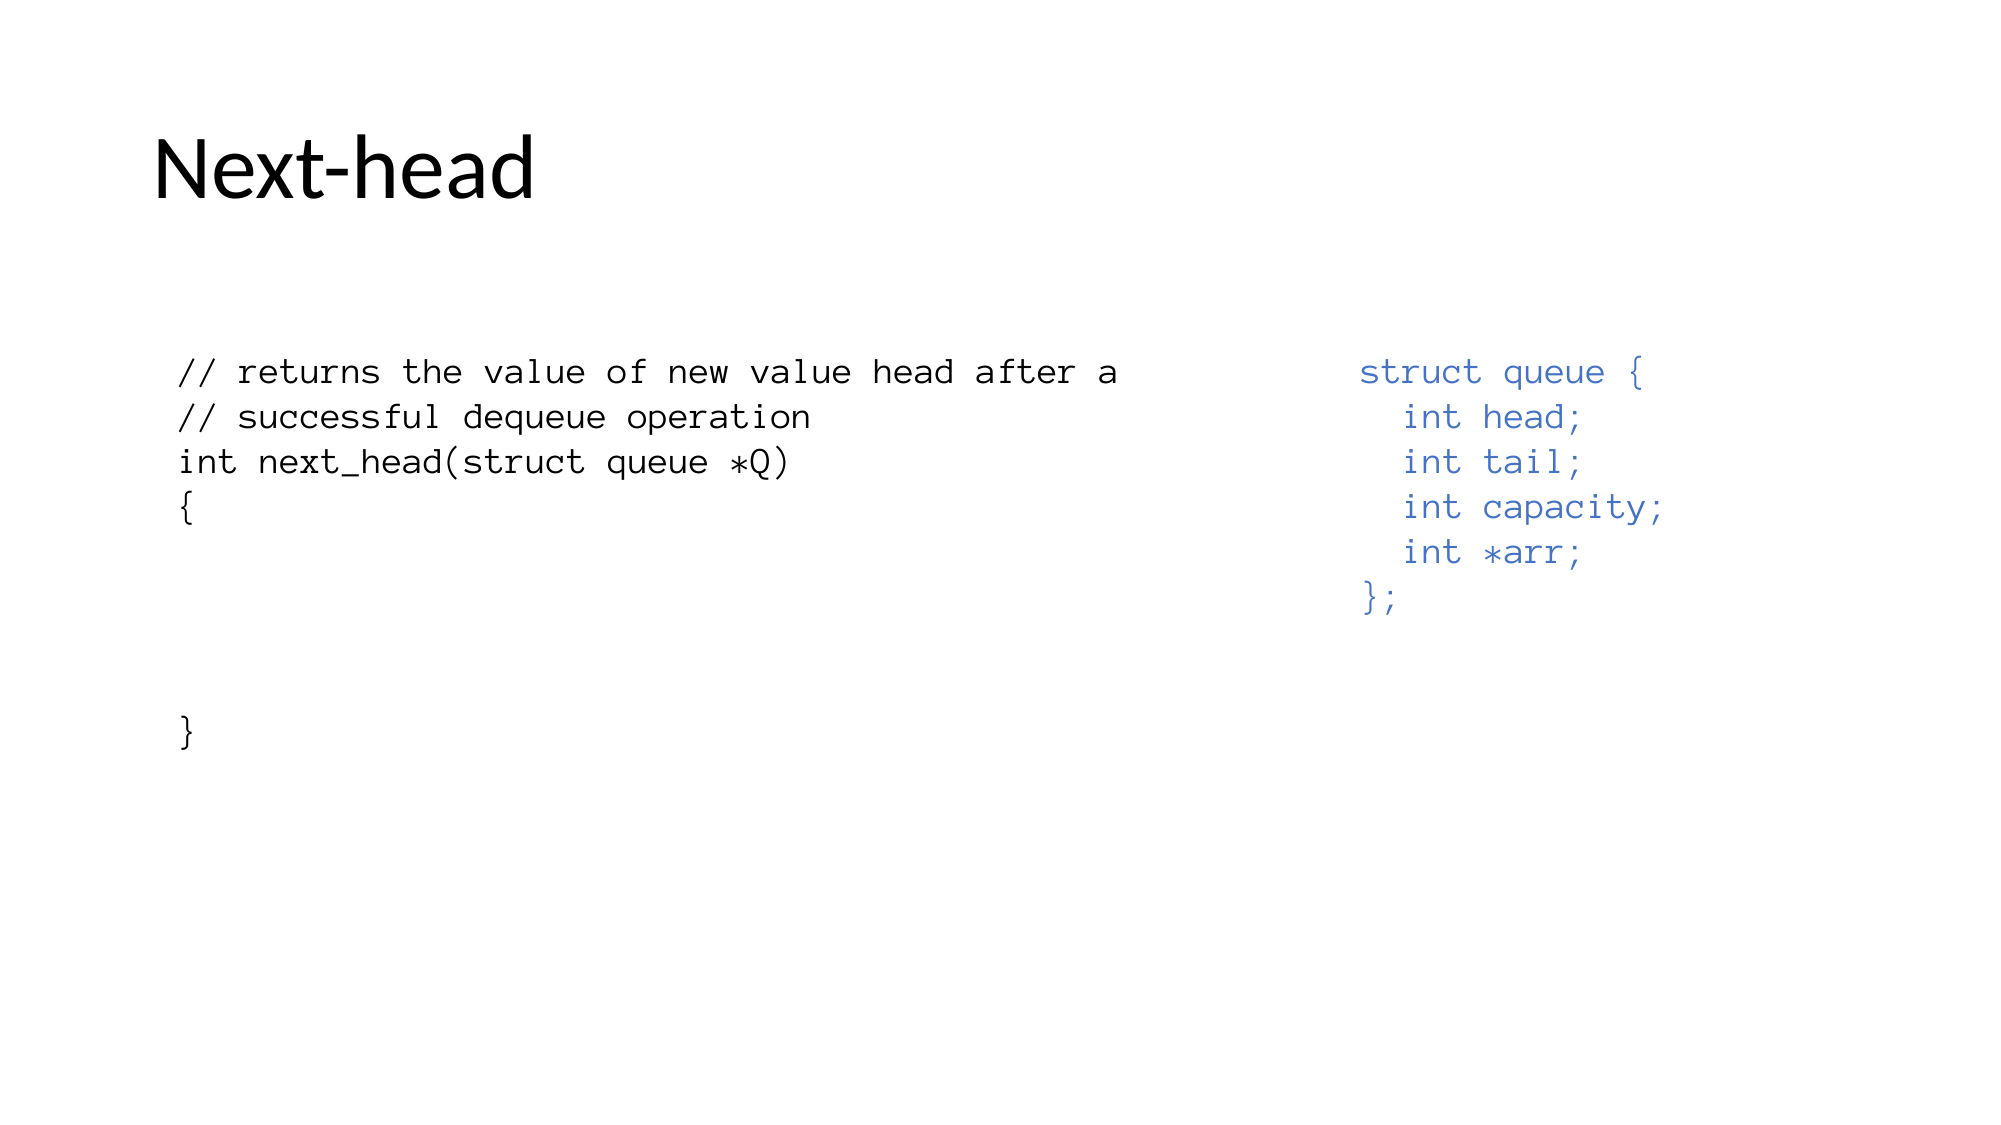

# Next-head
// returns the value of new value head after a
// successful dequeue operation
int next_head(struct queue *Q)
{

}
struct queue {
  int head;
  int tail;
  int capacity;
  int *arr;
};